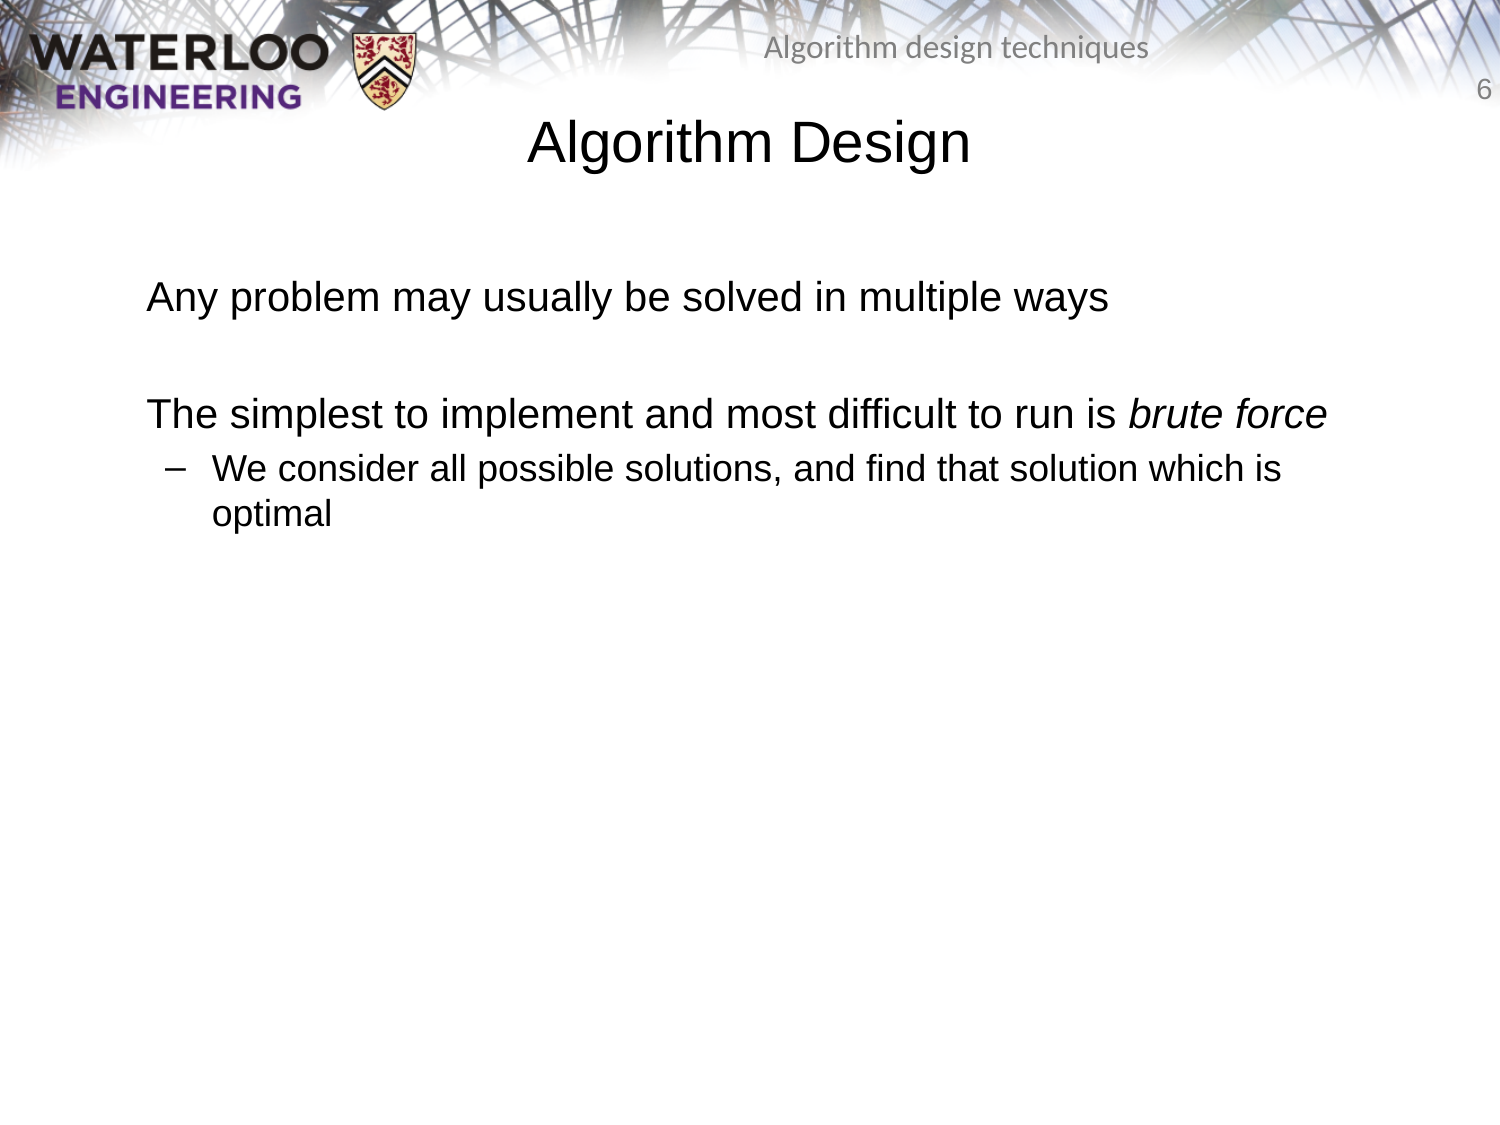

# Algorithm Design
	Any problem may usually be solved in multiple ways

	The simplest to implement and most difficult to run is brute force
We consider all possible solutions, and find that solution which is optimal